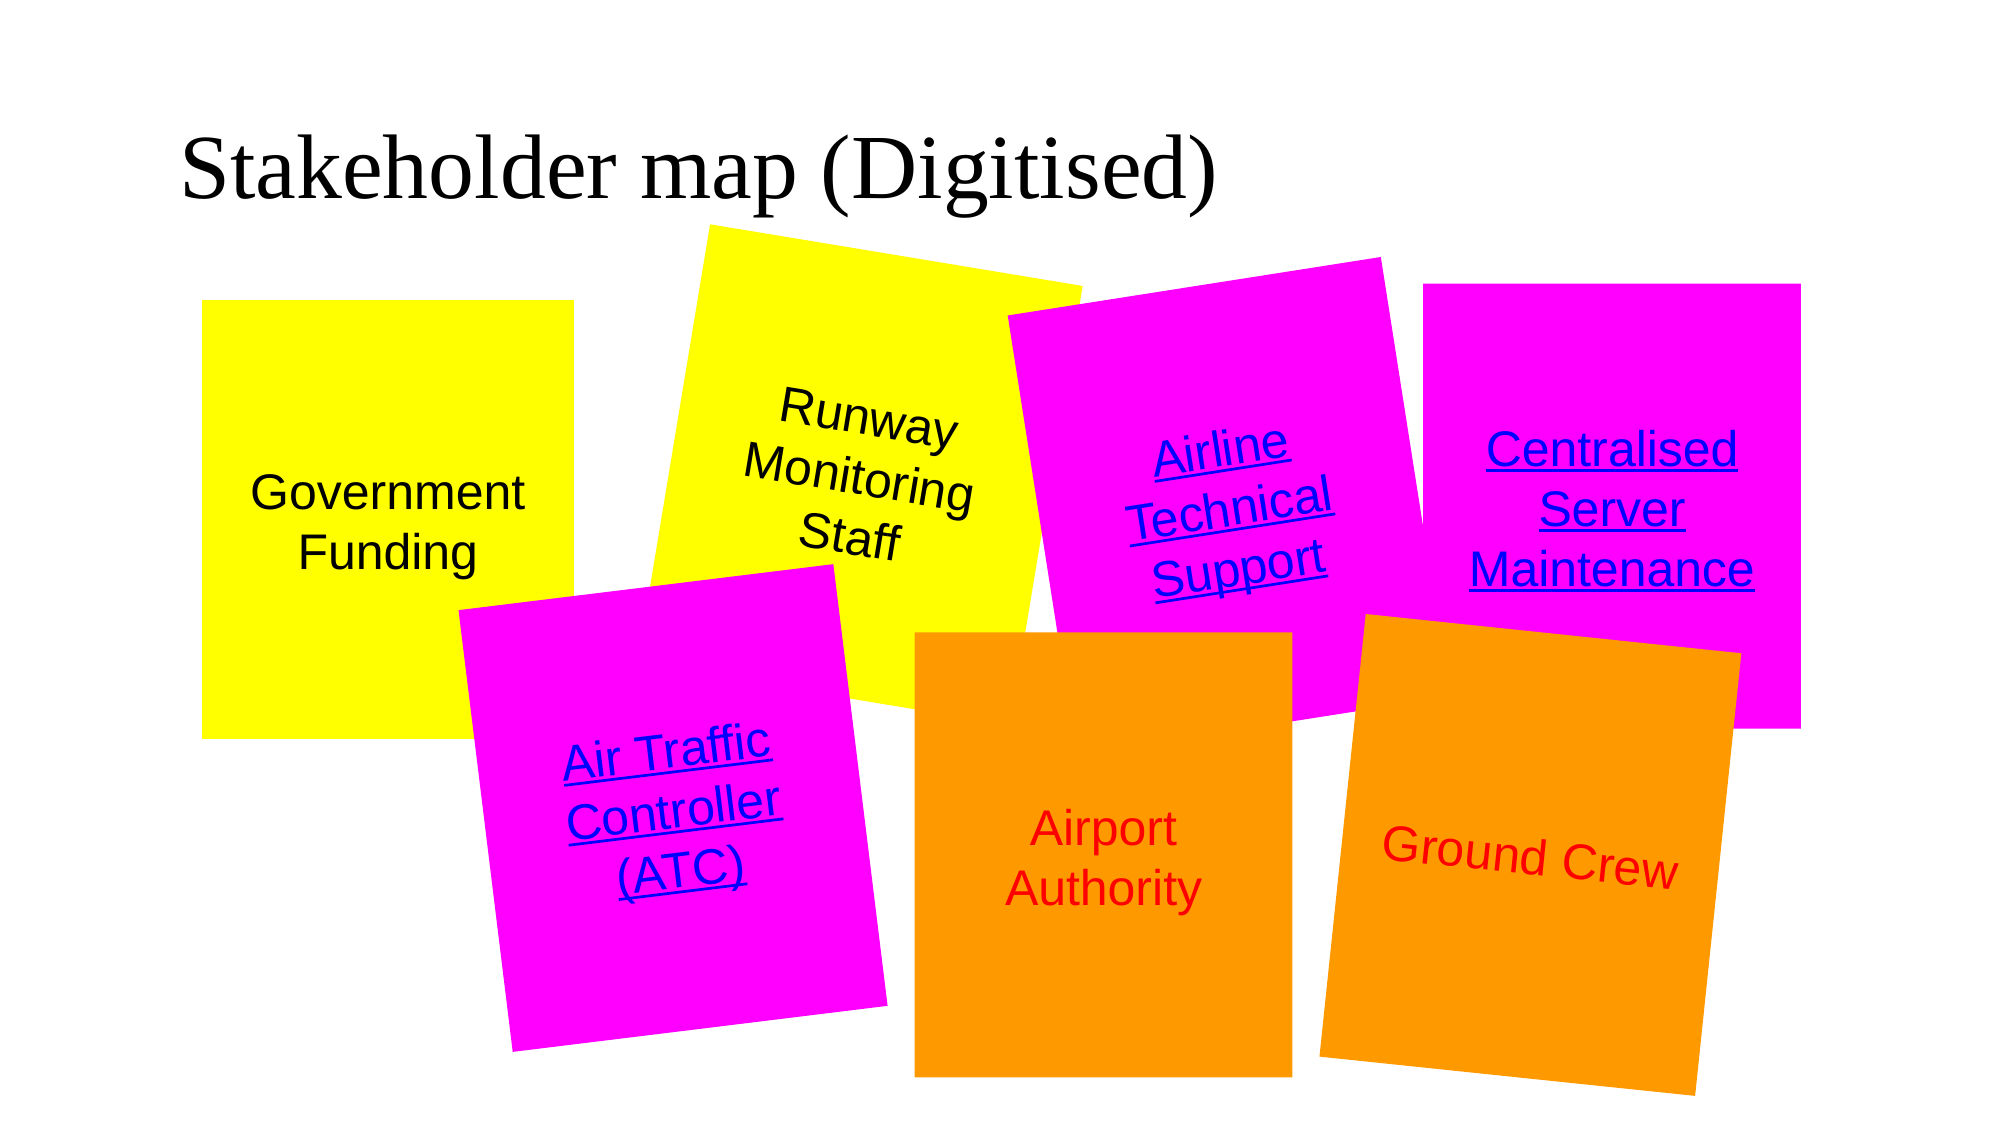

# Stakeholder map (Digitised)
Runway Monitoring Staff
Airline Technical Support
Centralised Server Maintenance
Government Funding
Air Traffic Controller (ATC)
Airport Authority
Ground Crew